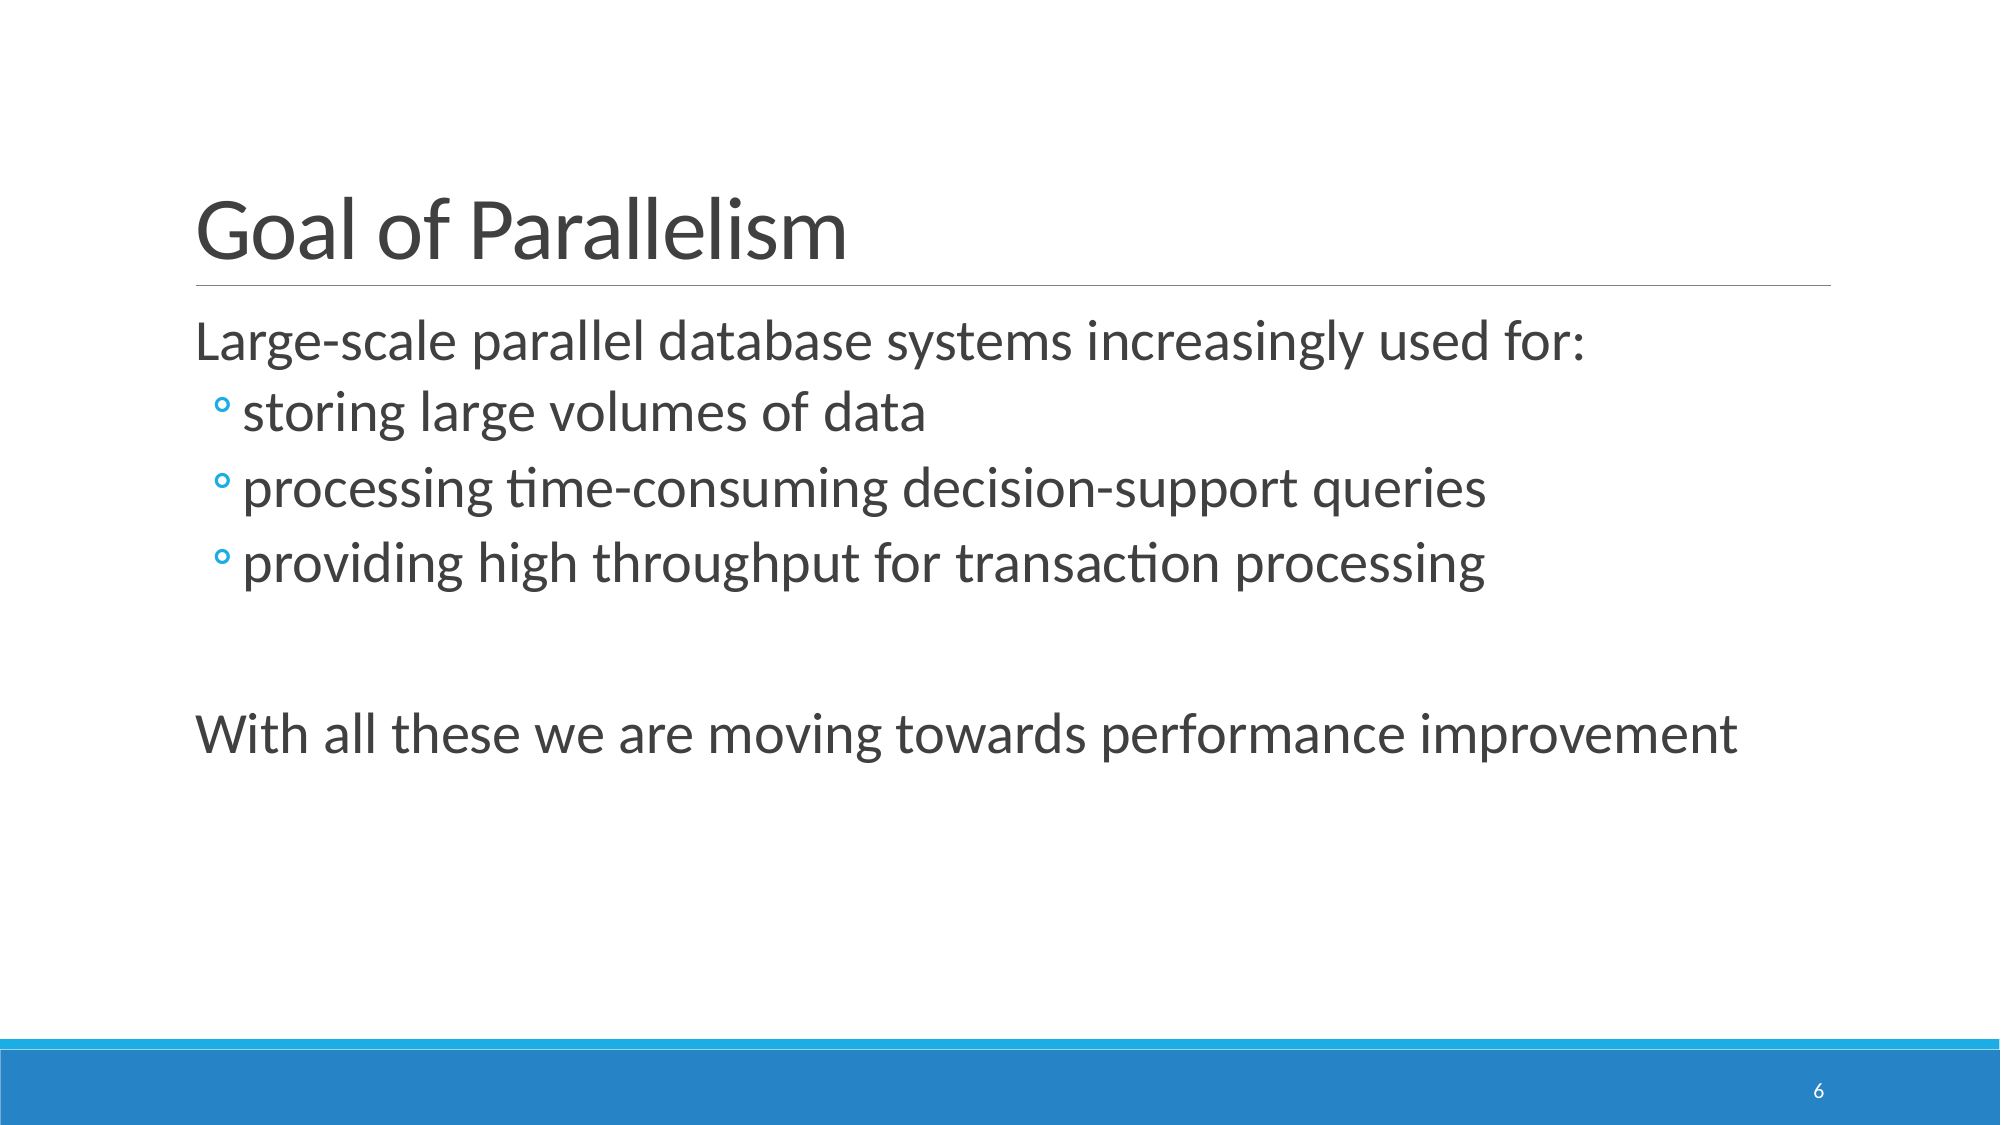

# Goal of Parallelism
Large-scale parallel database systems increasingly used for:
storing large volumes of data
processing time-consuming decision-support queries
providing high throughput for transaction processing

With all these we are moving towards performance improvement
6